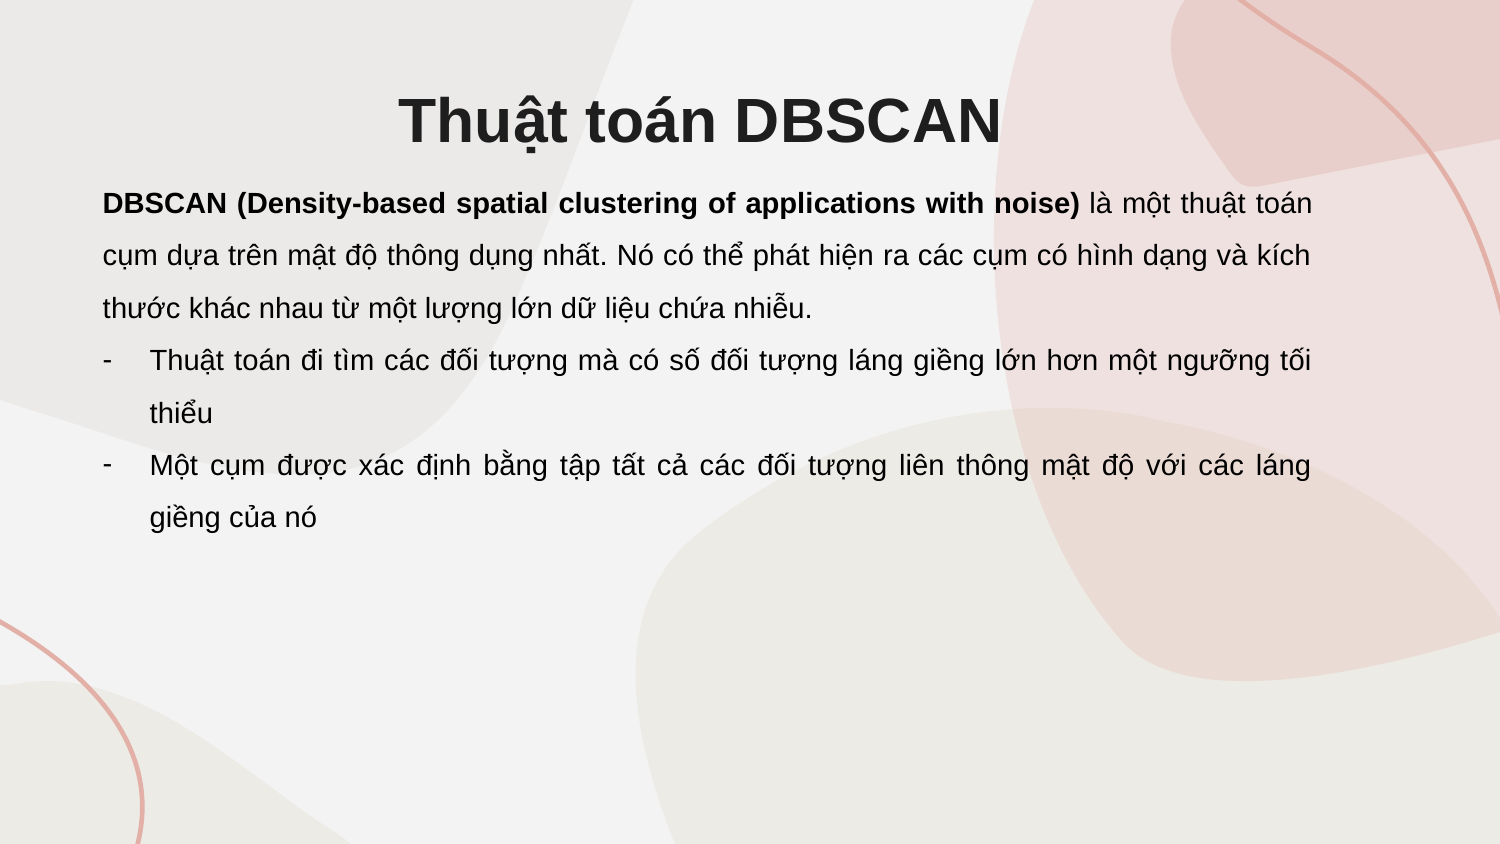

# Thuật toán DBSCAN
DBSCAN (Density-based spatial clustering of applications with noise) là một thuật toán cụm dựa trên mật độ thông dụng nhất. Nó có thể phát hiện ra các cụm có hình dạng và kích thước khác nhau từ một lượng lớn dữ liệu chứa nhiễu.
Thuật toán đi tìm các đối tượng mà có số đối tượng láng giềng lớn hơn một ngưỡng tối thiểu
Một cụm được xác định bằng tập tất cả các đối tượng liên thông mật độ với các láng giềng của nó